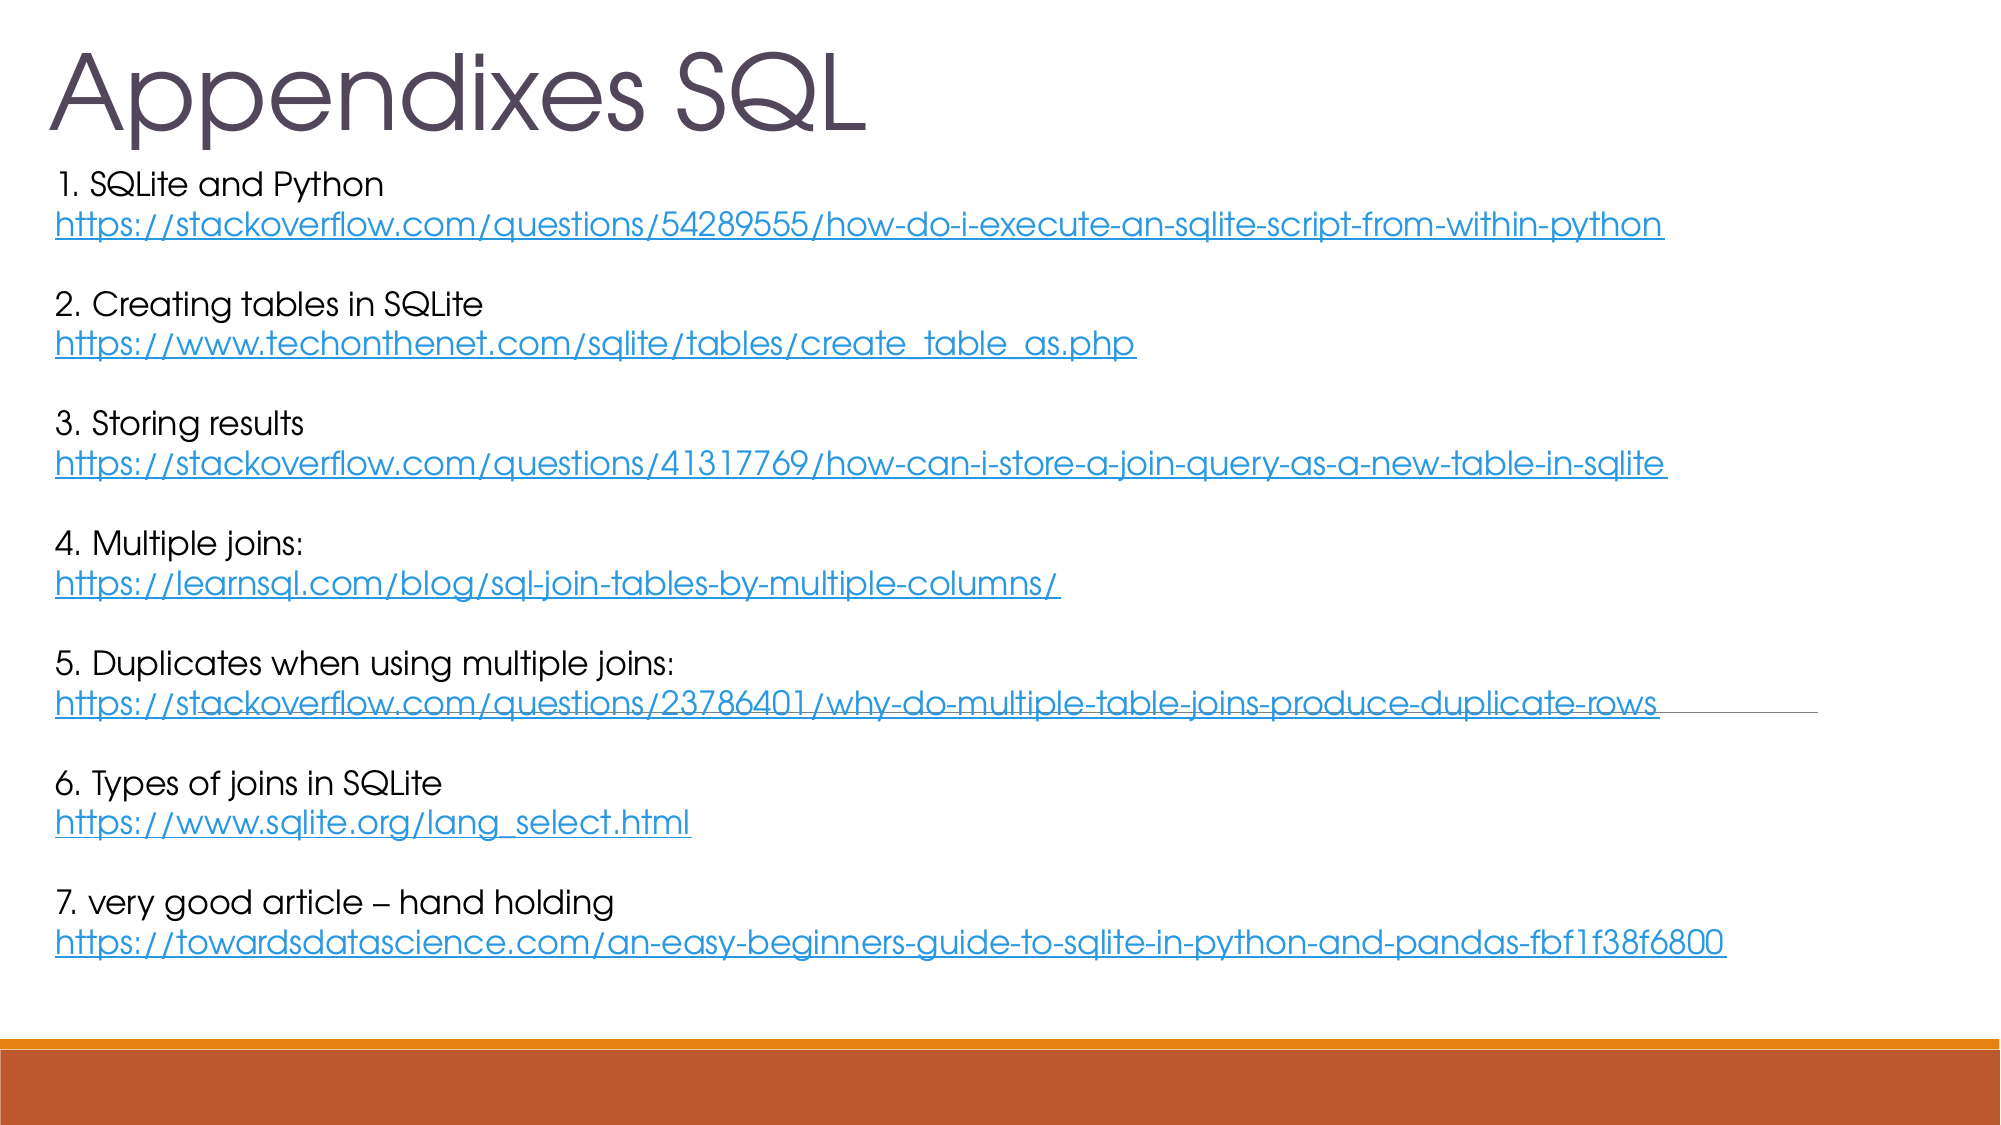

Appendixes SQL
1. SQLite and Python
https://stackoverflow.com/questions/54289555/how-do-i-execute-an-sqlite-script-from-within-python

2. Creating tables in SQLite
https://www.techonthenet.com/sqlite/tables/create_table_as.php

3. Storing results
https://stackoverflow.com/questions/41317769/how-can-i-store-a-join-query-as-a-new-table-in-sqlite

4. Multiple joins:
https://learnsql.com/blog/sql-join-tables-by-multiple-columns/

5. Duplicates when using multiple joins:
https://stackoverflow.com/questions/23786401/why-do-multiple-table-joins-produce-duplicate-rows

6. Types of joins in SQLite
https://www.sqlite.org/lang_select.html

7. very good article – hand holding
https://towardsdatascience.com/an-easy-beginners-guide-to-sqlite-in-python-and-pandas-fbf1f38f6800